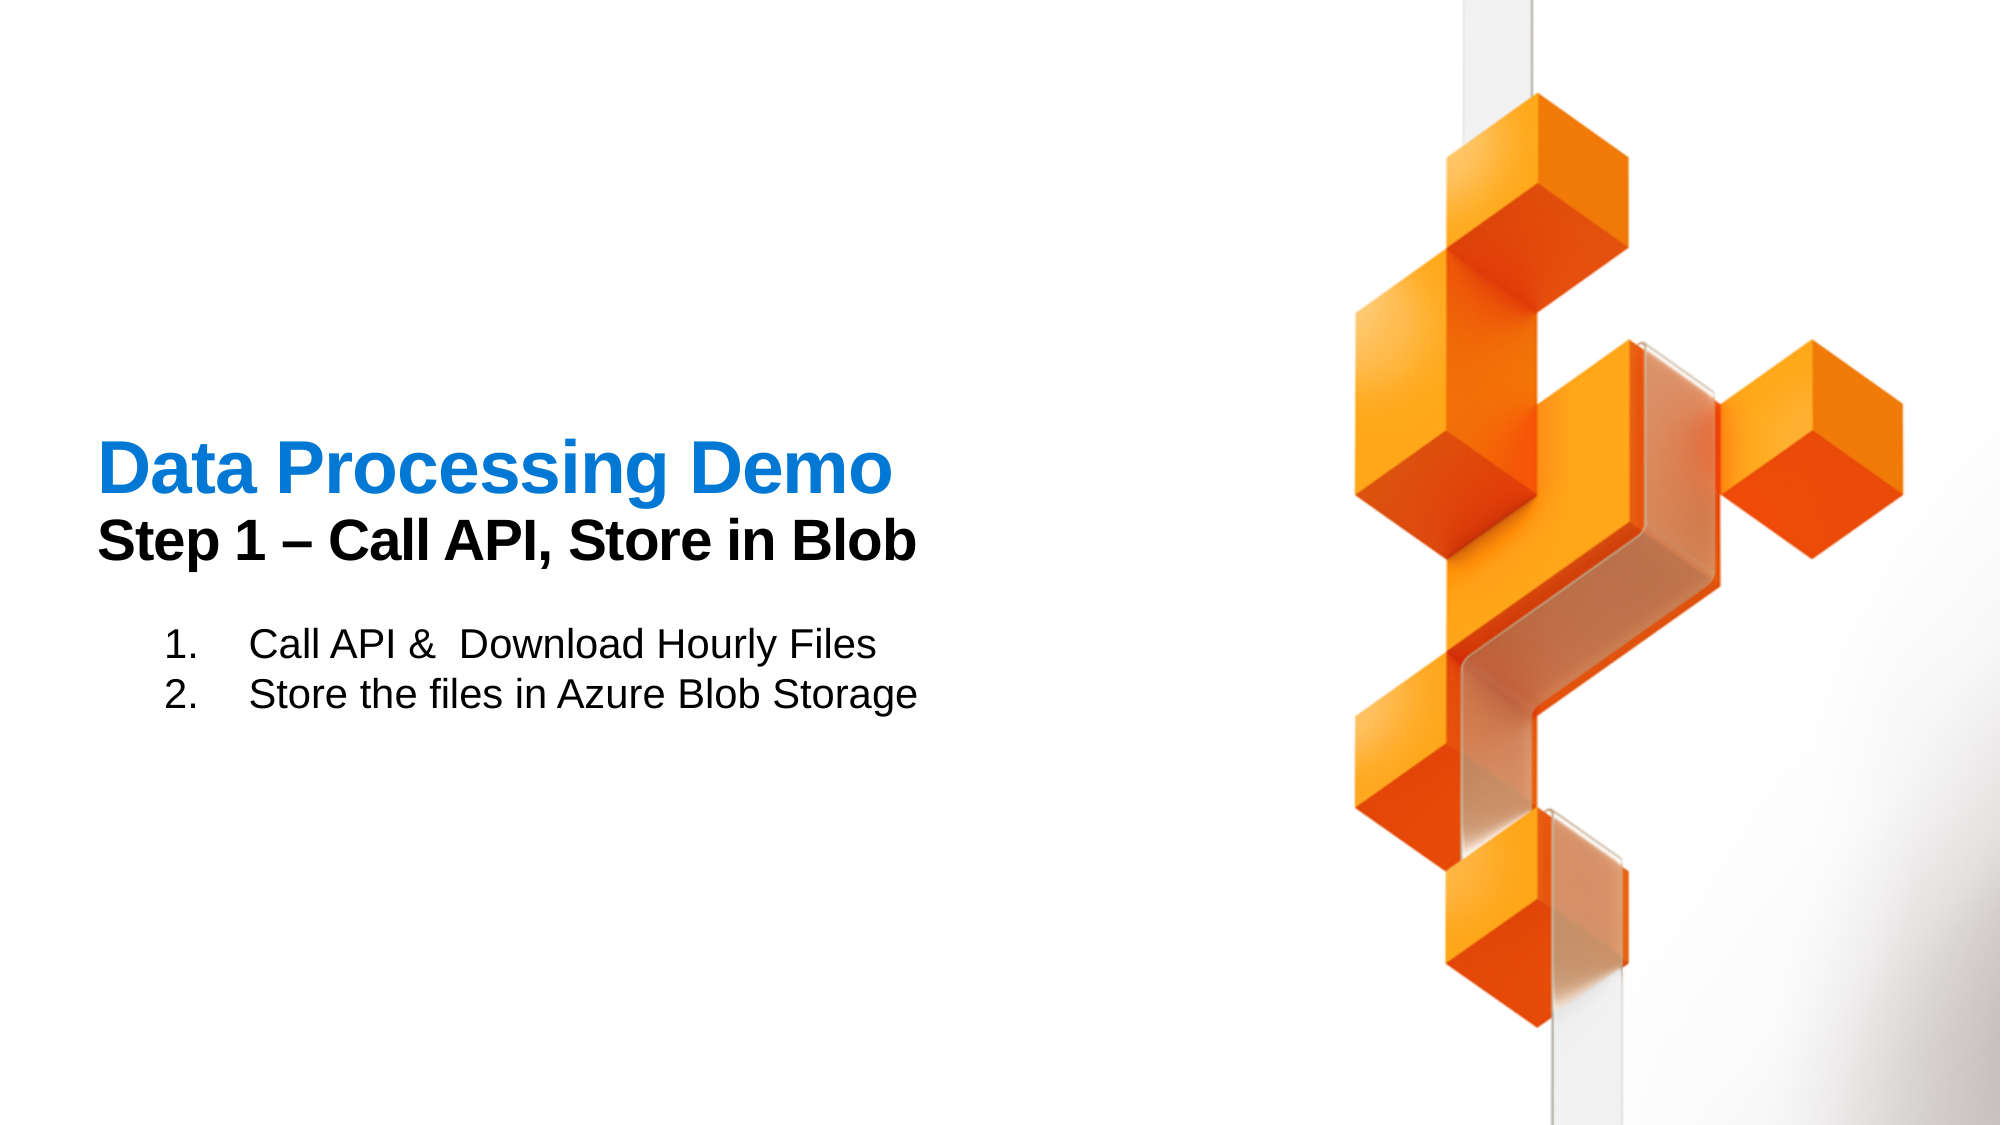

# Data Processing Demo Step 1 – Call API, Store in Blob
Call API &  Download Hourly Files
Store the files in Azure Blob Storage